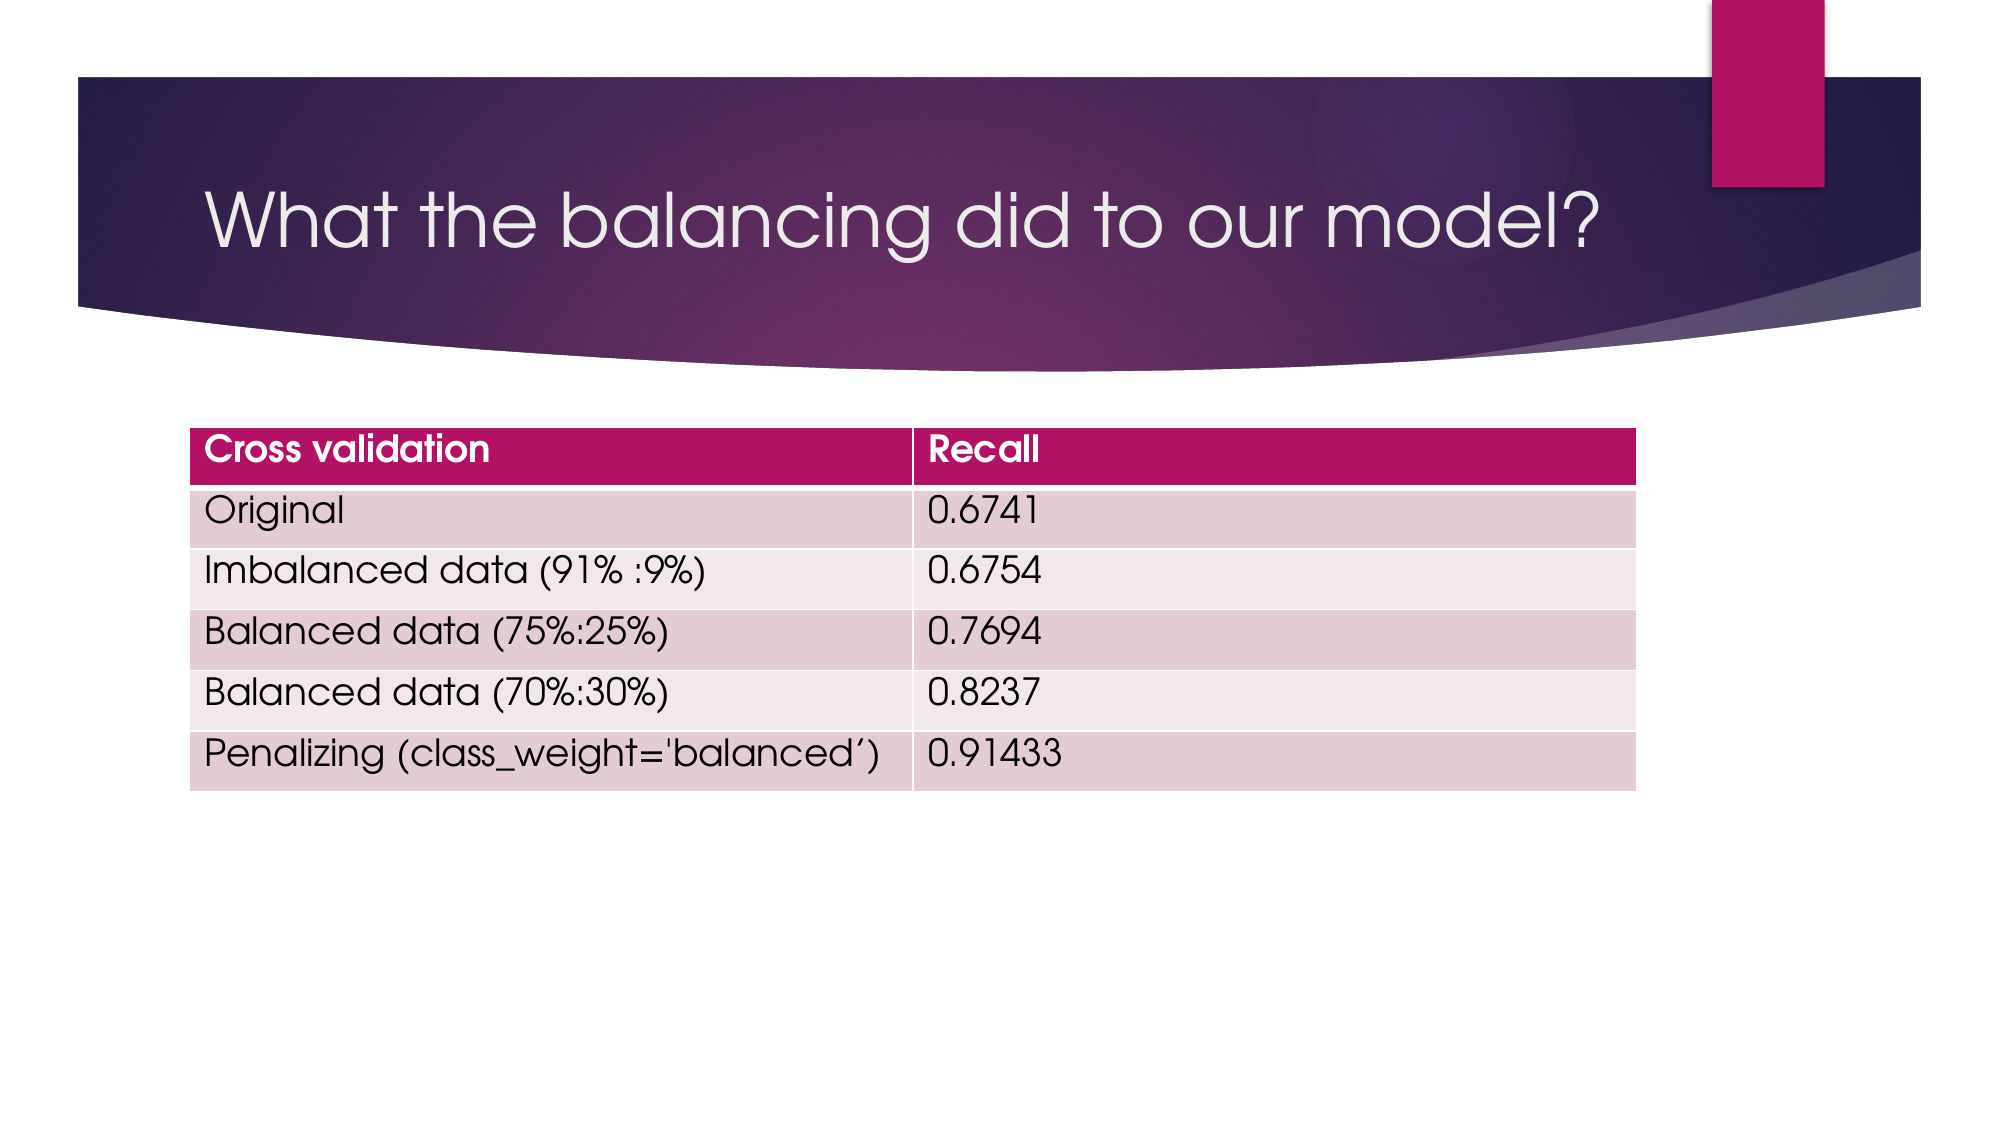

# What the balancing did to our model?
| Cross validation | Recall |
| --- | --- |
| Original | 0.6741 |
| Imbalanced data (91% :9%) | 0.6754 |
| Balanced data (75%:25%) | 0.7694 |
| Balanced data (70%:30%) | 0.8237 |
| Penalizing (class\_weight='balanced’) | 0.91433 |